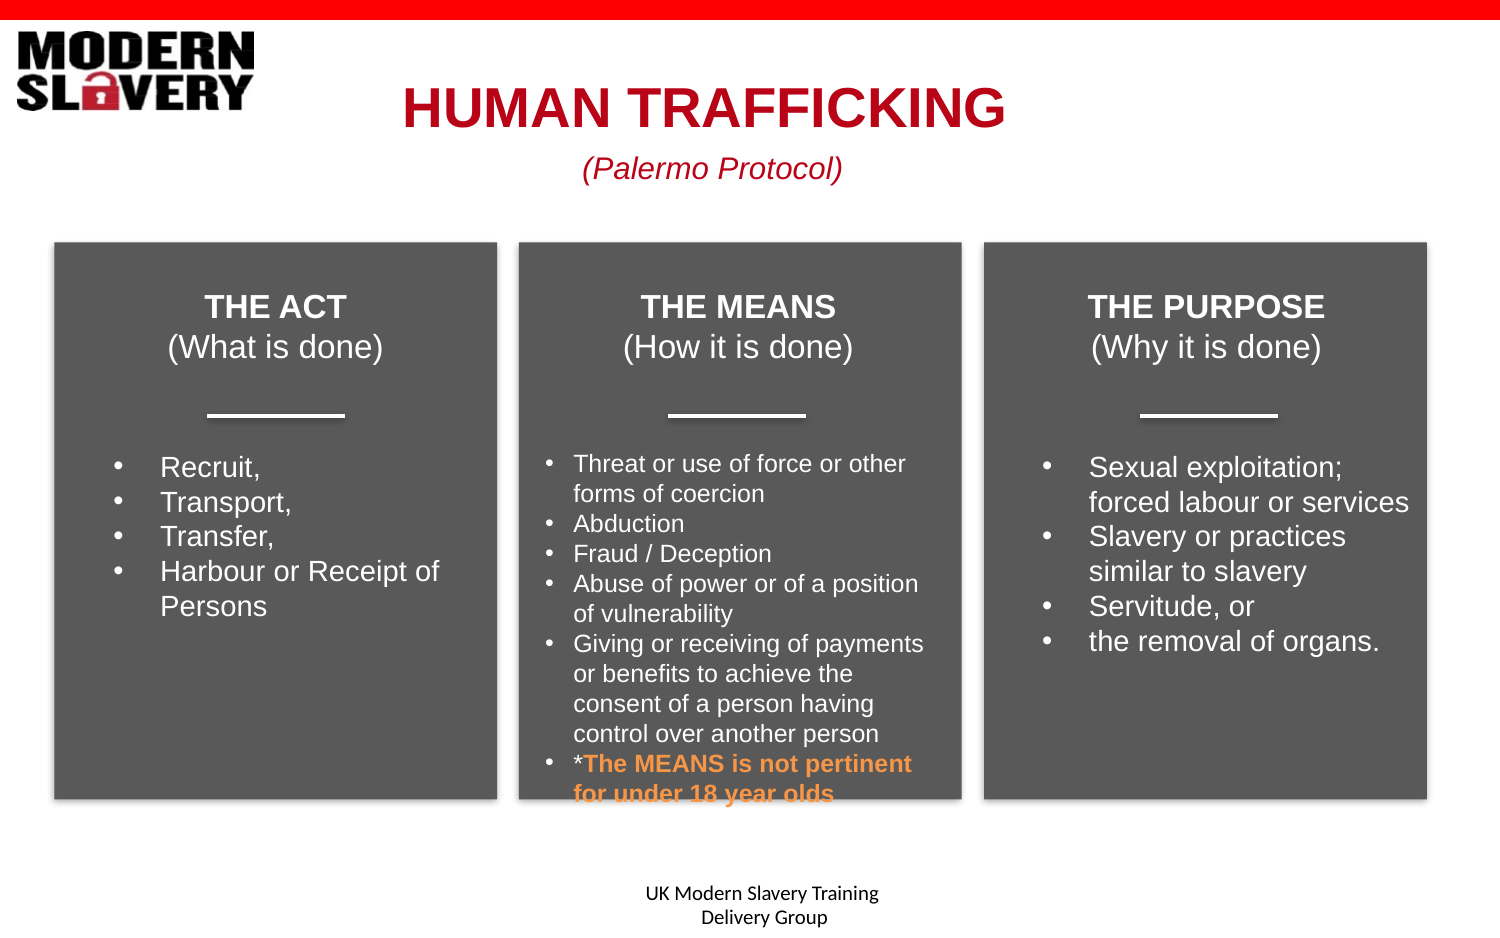

HUMAN TRAFFICKING
(Palermo Protocol)

THE ACT
(What is done)
THE MEANS
(How it is done)
THE PURPOSE
(Why it is done)
Threat or use of force or other forms of coercion
Abduction
Fraud / Deception
Abuse of power or of a position of vulnerability
Giving or receiving of payments or benefits to achieve the consent of a person having control over another person
*The MEANS is not pertinent  for under 18 year olds
Sexual exploitation; forced labour or services
Slavery or practices similar to slavery
Servitude, or
the removal of organs.

Recruit,
Transport,
Transfer,
Harbour or Receipt of Persons
UK Modern Slavery Training
Delivery Group